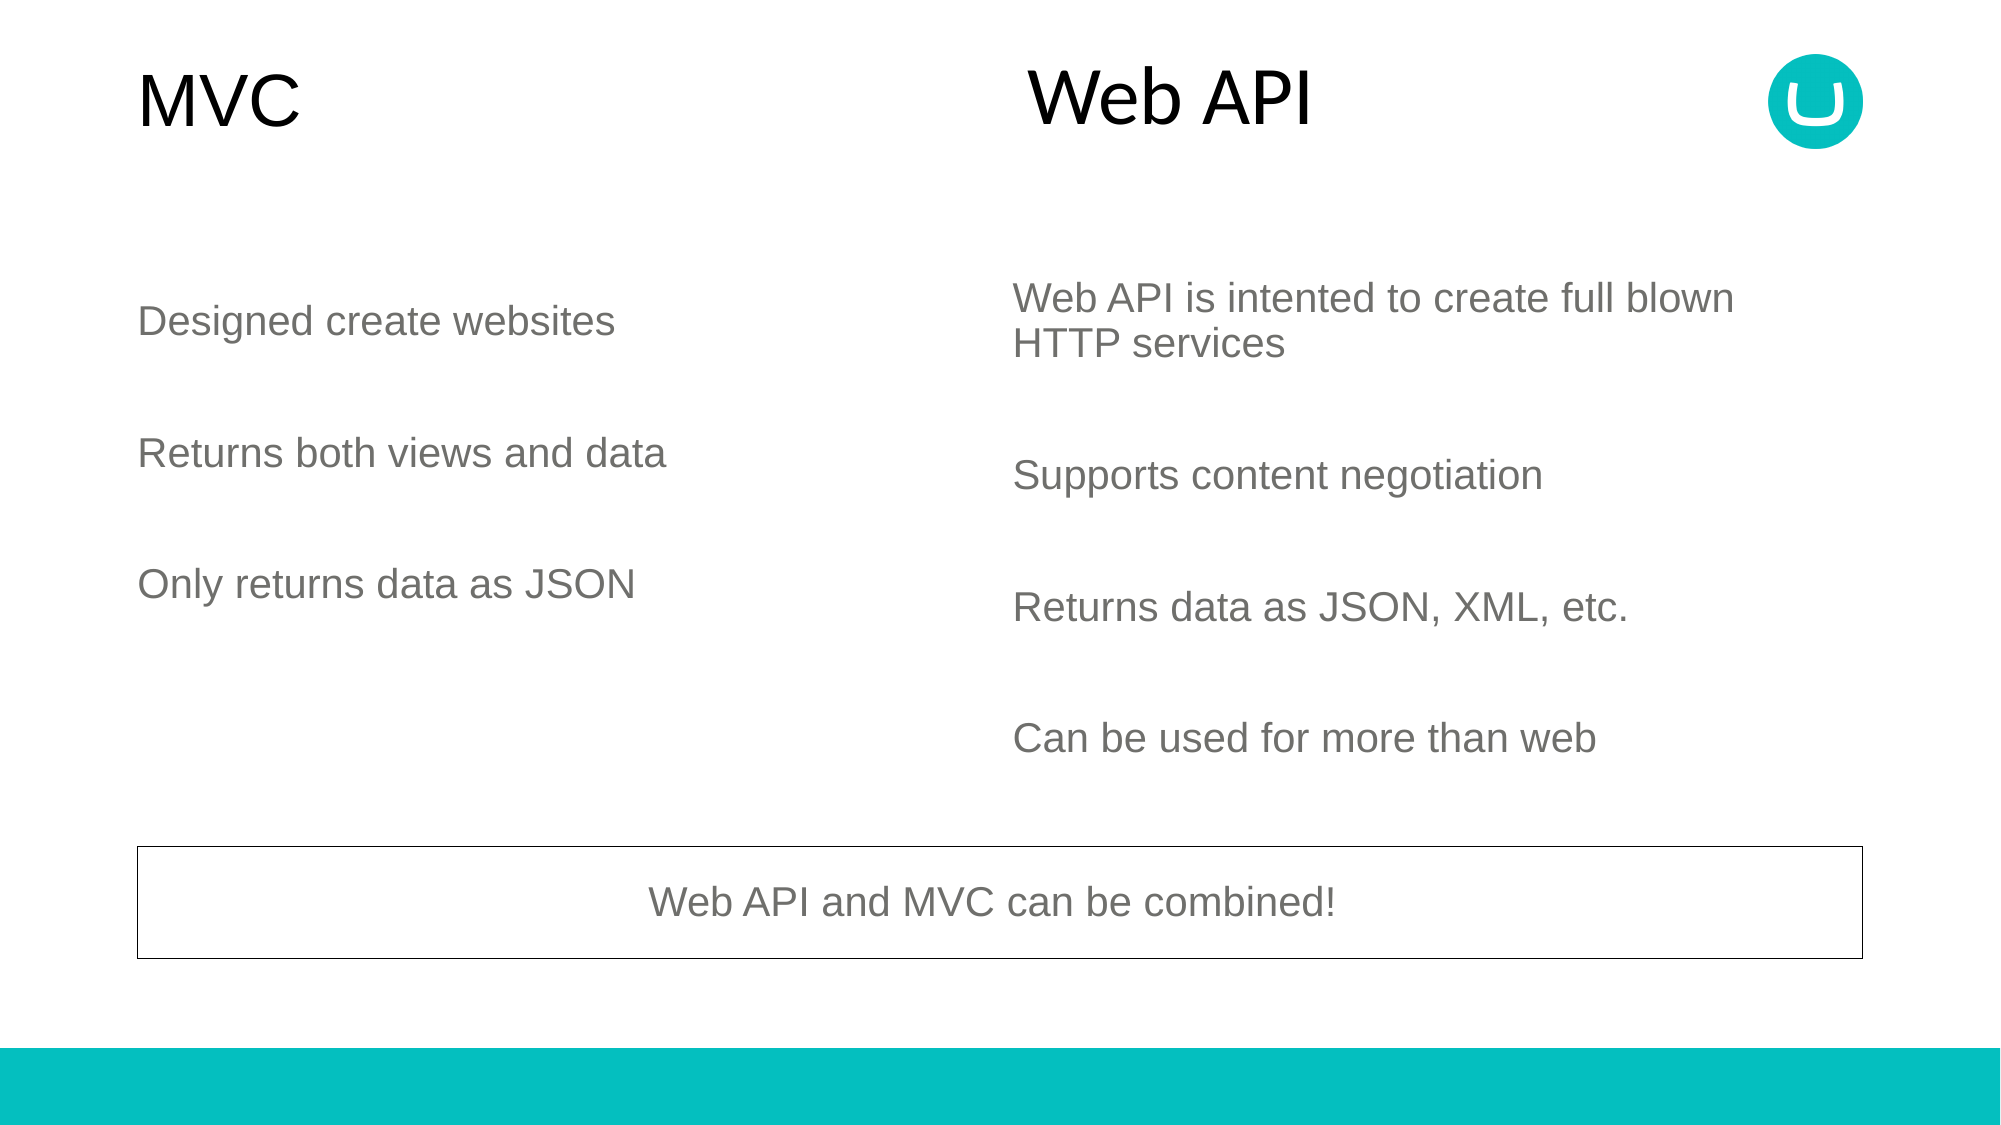

Web API
# MVC
Designed create websites

Returns both views and data

Only returns data as JSON

Web API is intented to create full blown HTTP services

Supports content negotiation

Returns data as JSON, XML, etc.

Can be used for more than web
Web API and MVC can be combined!